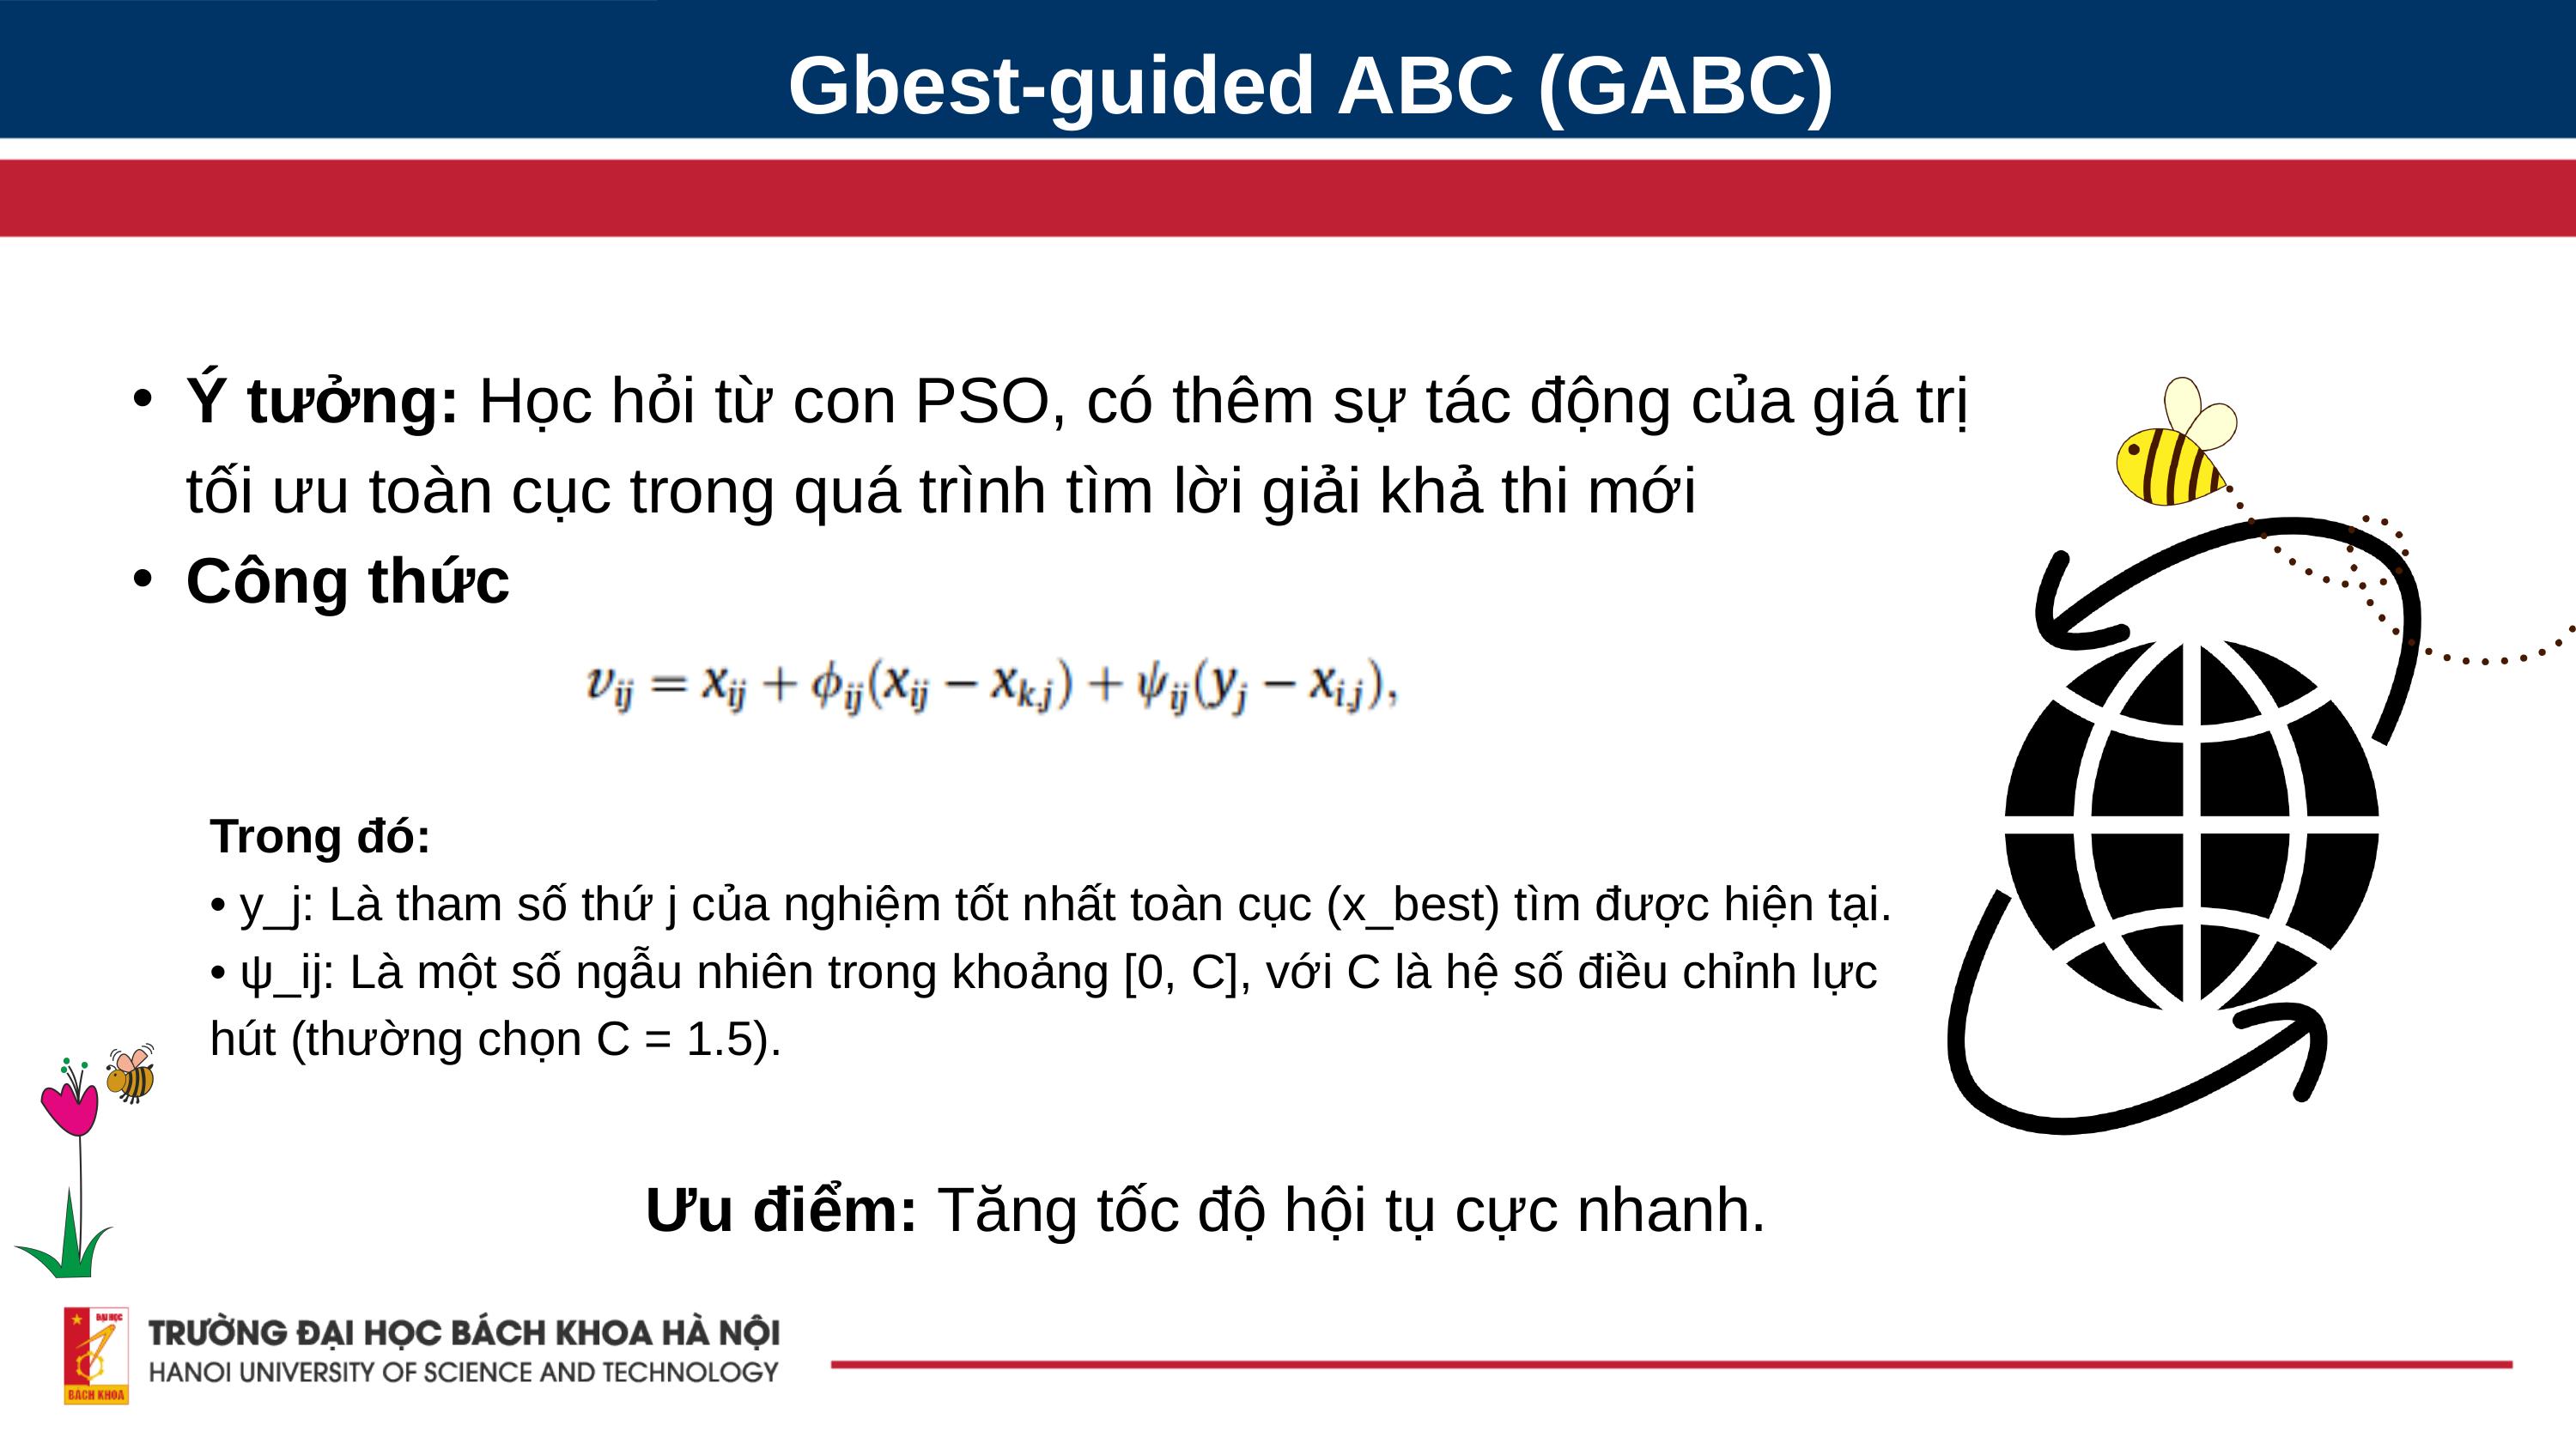

Gbest-guided ABC (GABC)
Ý tưởng: Học hỏi từ con PSO, có thêm sự tác động của giá trị tối ưu toàn cục trong quá trình tìm lời giải khả thi mới
Công thức

Trong đó:
• y_j: Là tham số thứ j của nghiệm tốt nhất toàn cục (x_best) tìm được hiện tại.
• ψ_ij: Là một số ngẫu nhiên trong khoảng [0, C], với C là hệ số điều chỉnh lực hút (thường chọn C = 1.5).

Ưu điểm: Tăng tốc độ hội tụ cực nhanh.